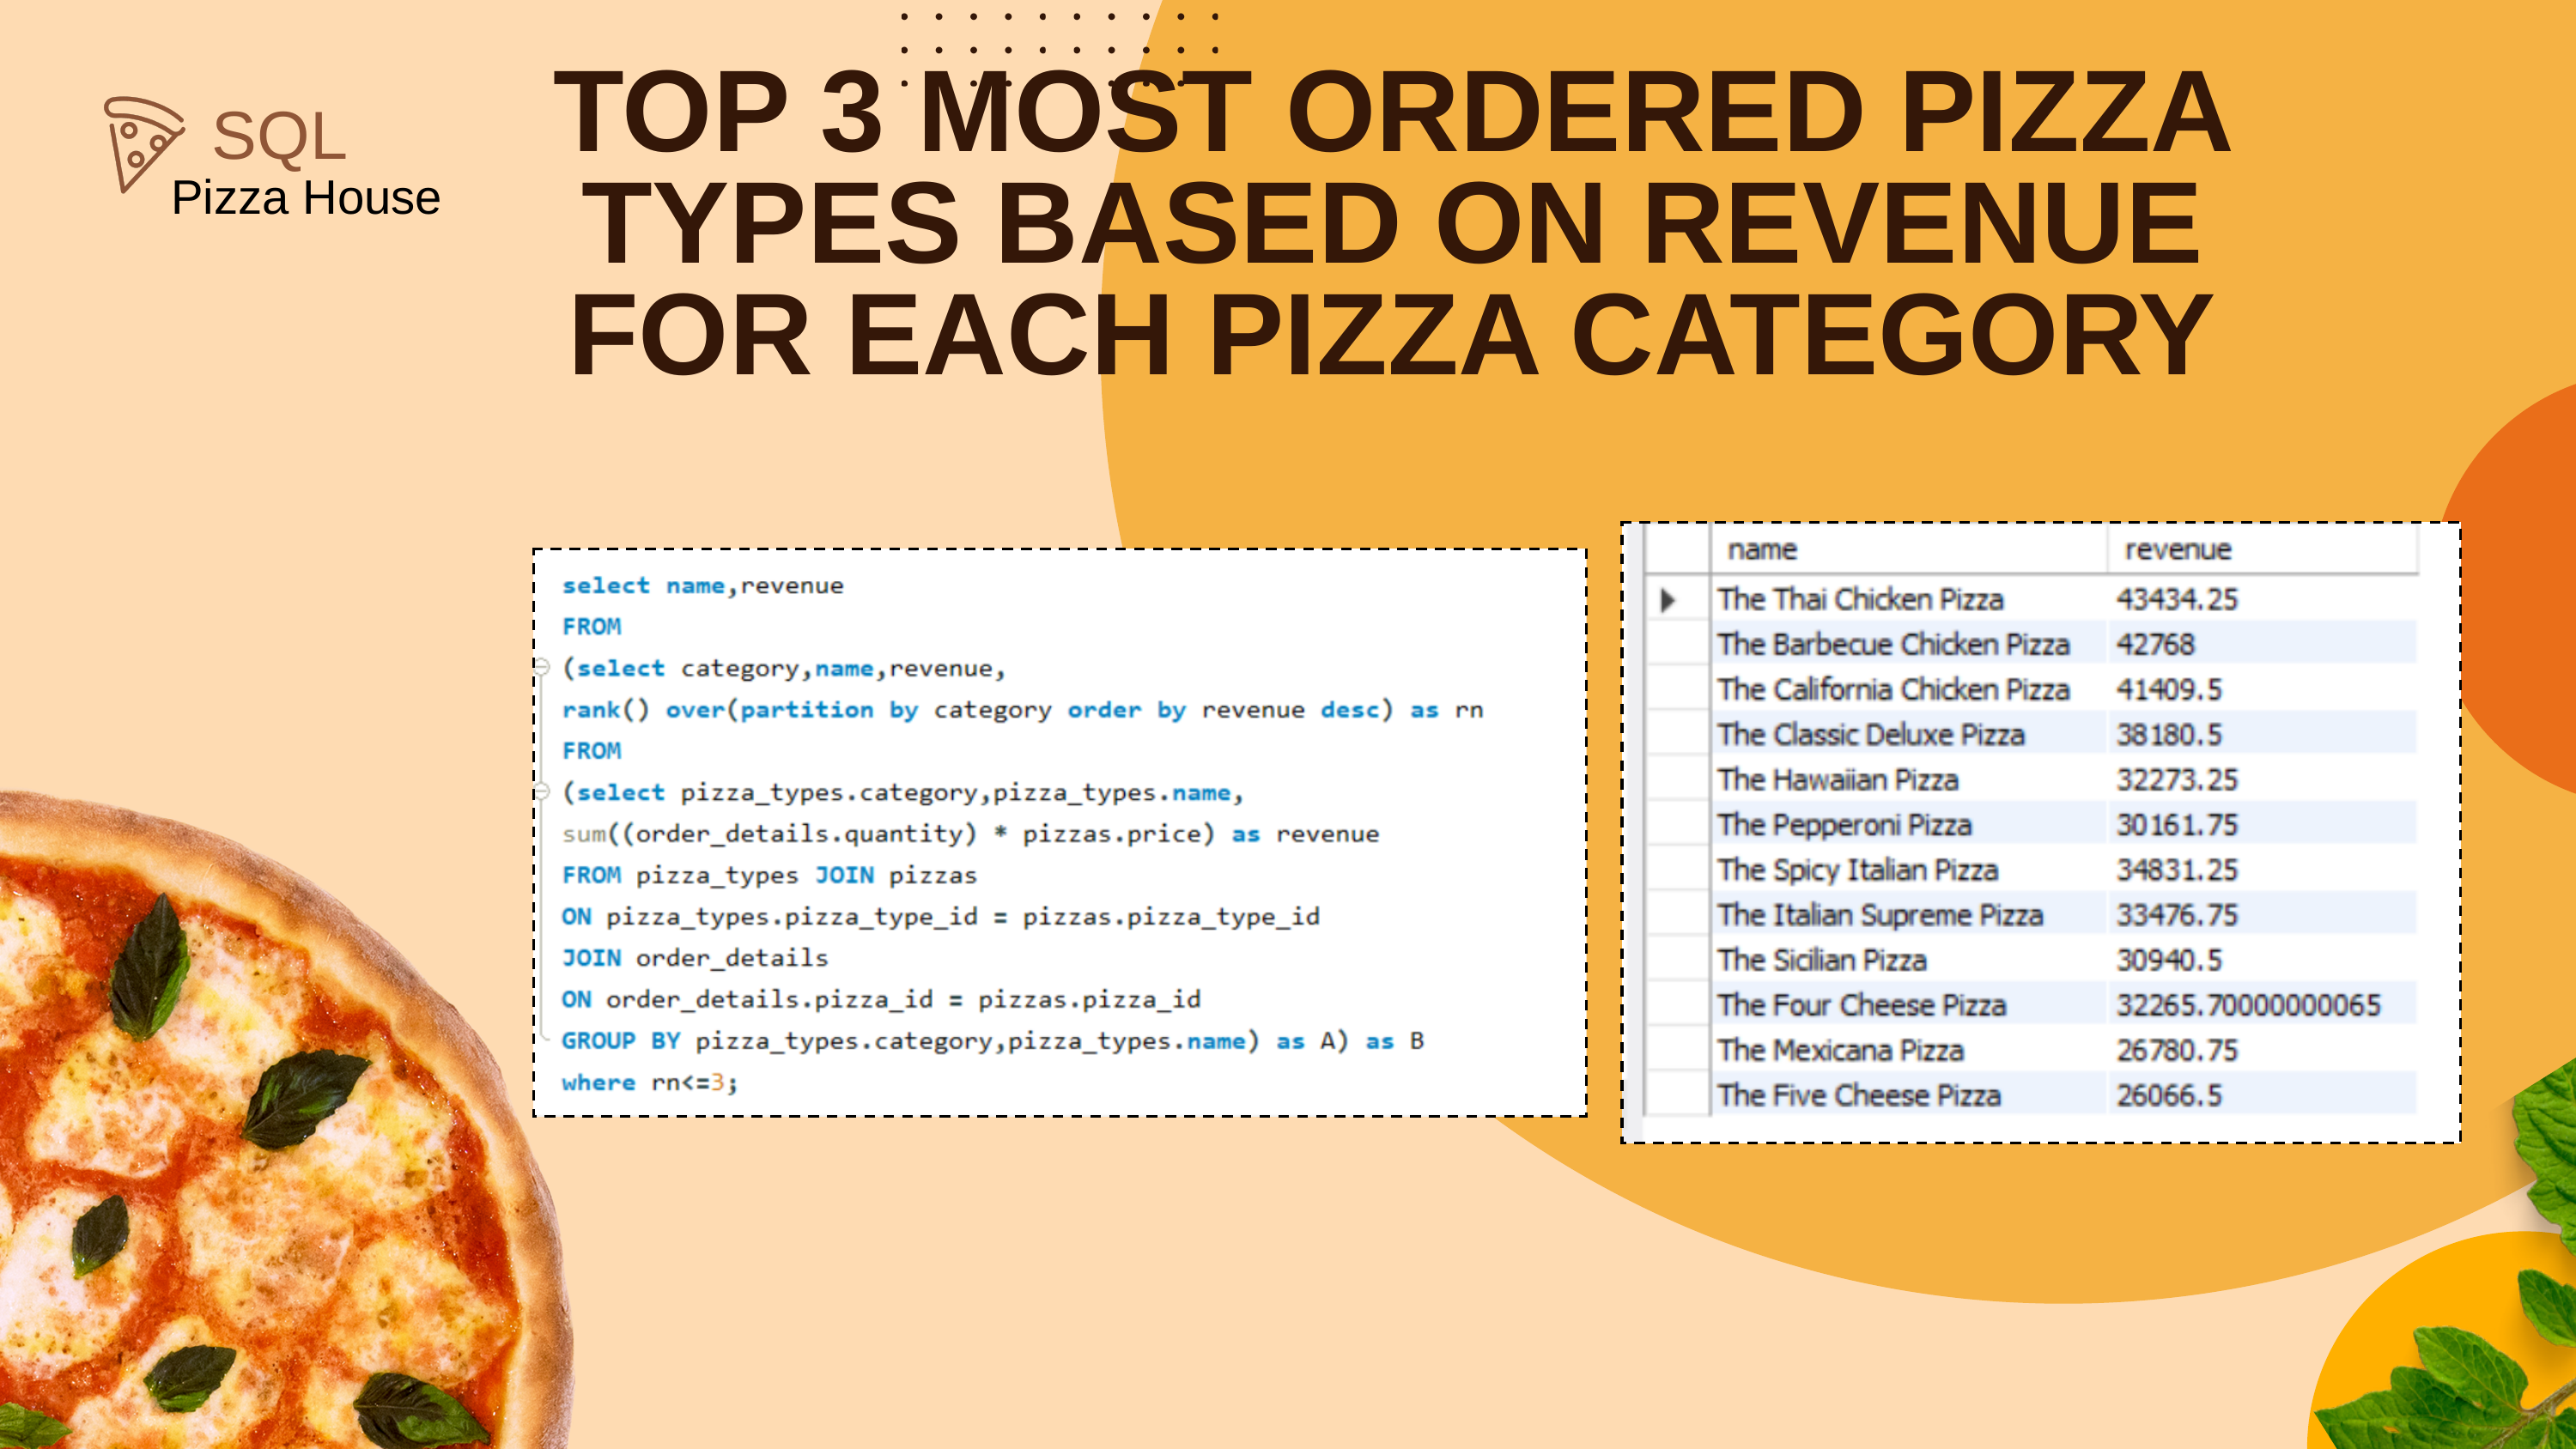

TOP 3 MOST ORDERED PIZZA TYPES BASED ON REVENUE FOR EACH PIZZA CATEGORY

SQL
Pizza House